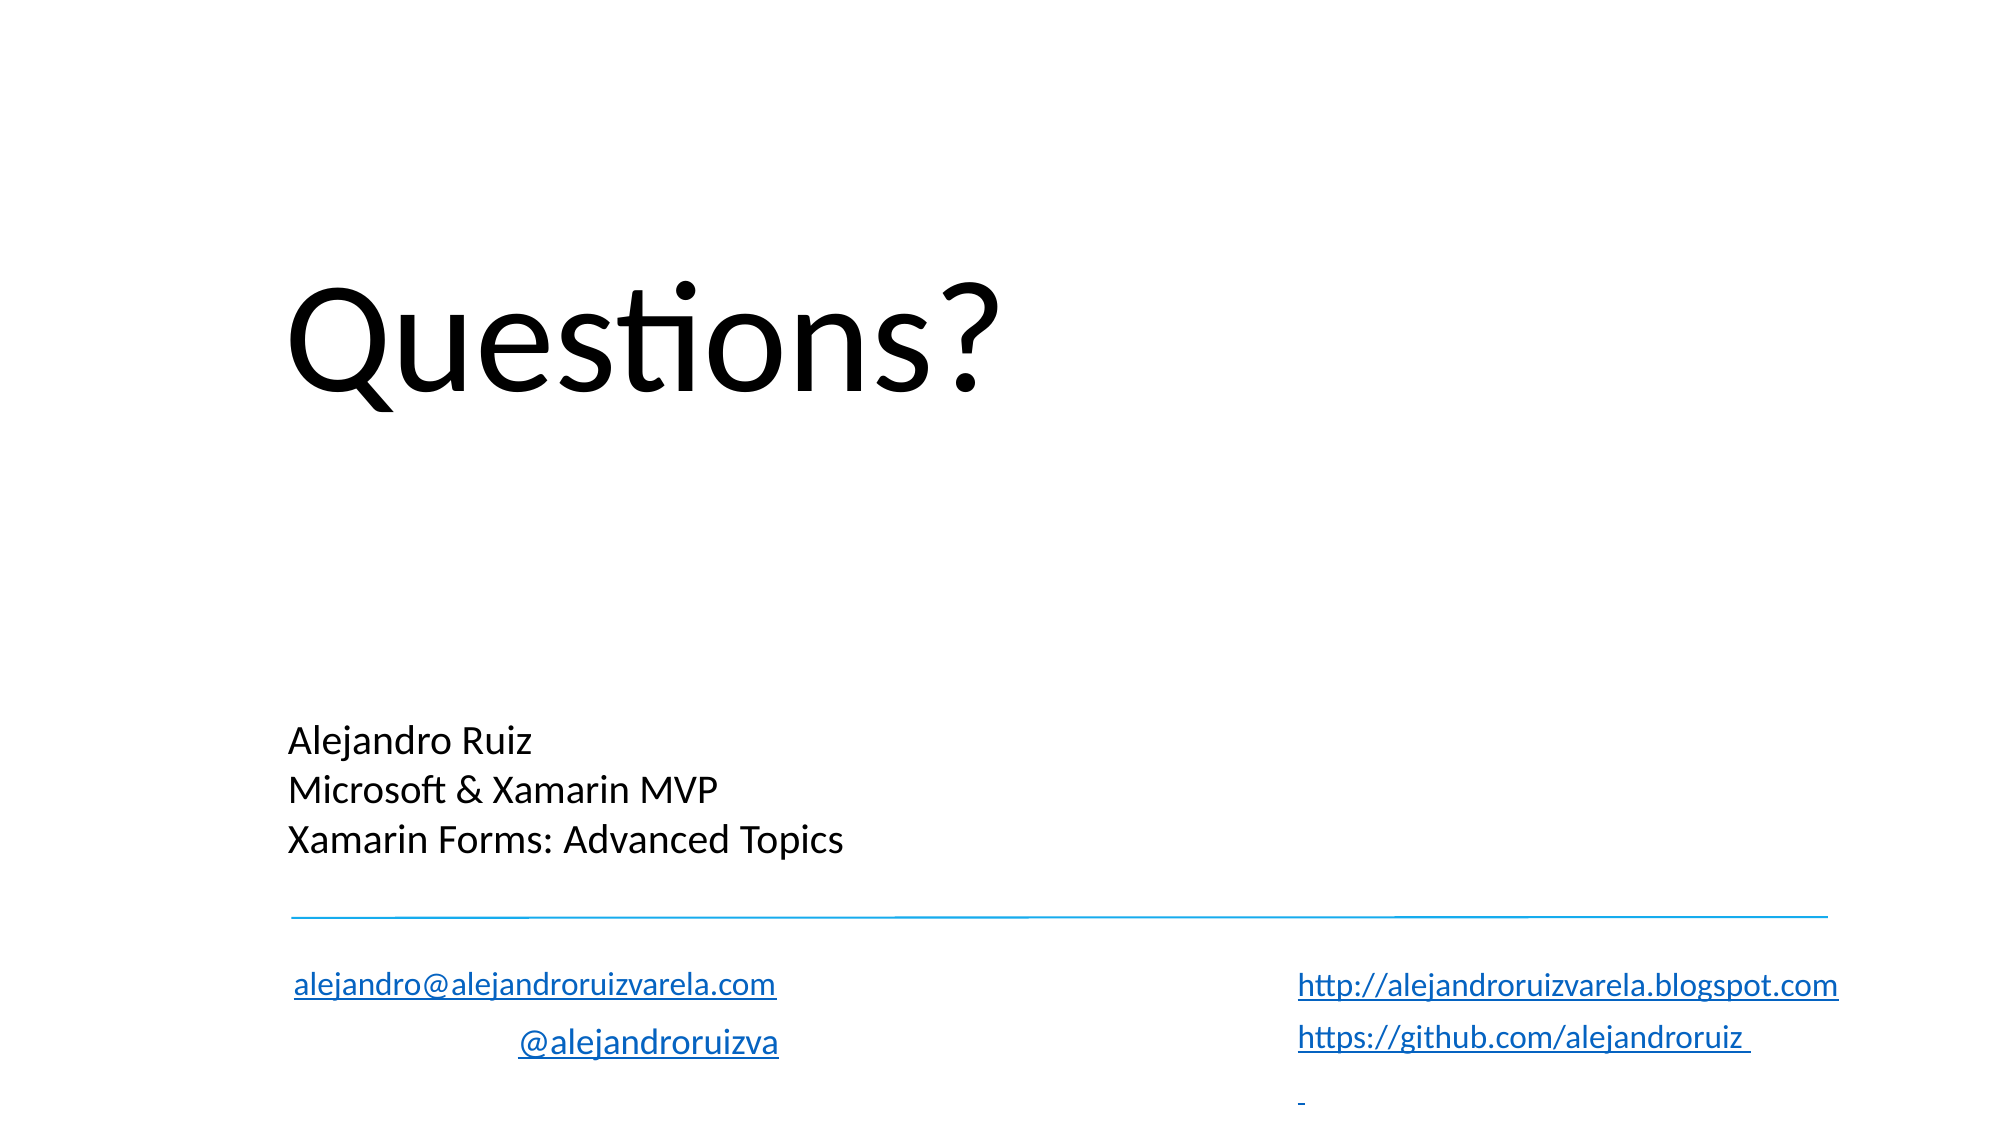

Questions?
Alejandro Ruiz
Microsoft & Xamarin MVP
Xamarin Forms: Advanced Topics
http://alejandroruizvarela.blogspot.com
https://github.com/alejandroruiz

alejandro@alejandroruizvarela.com

@alejandroruizva